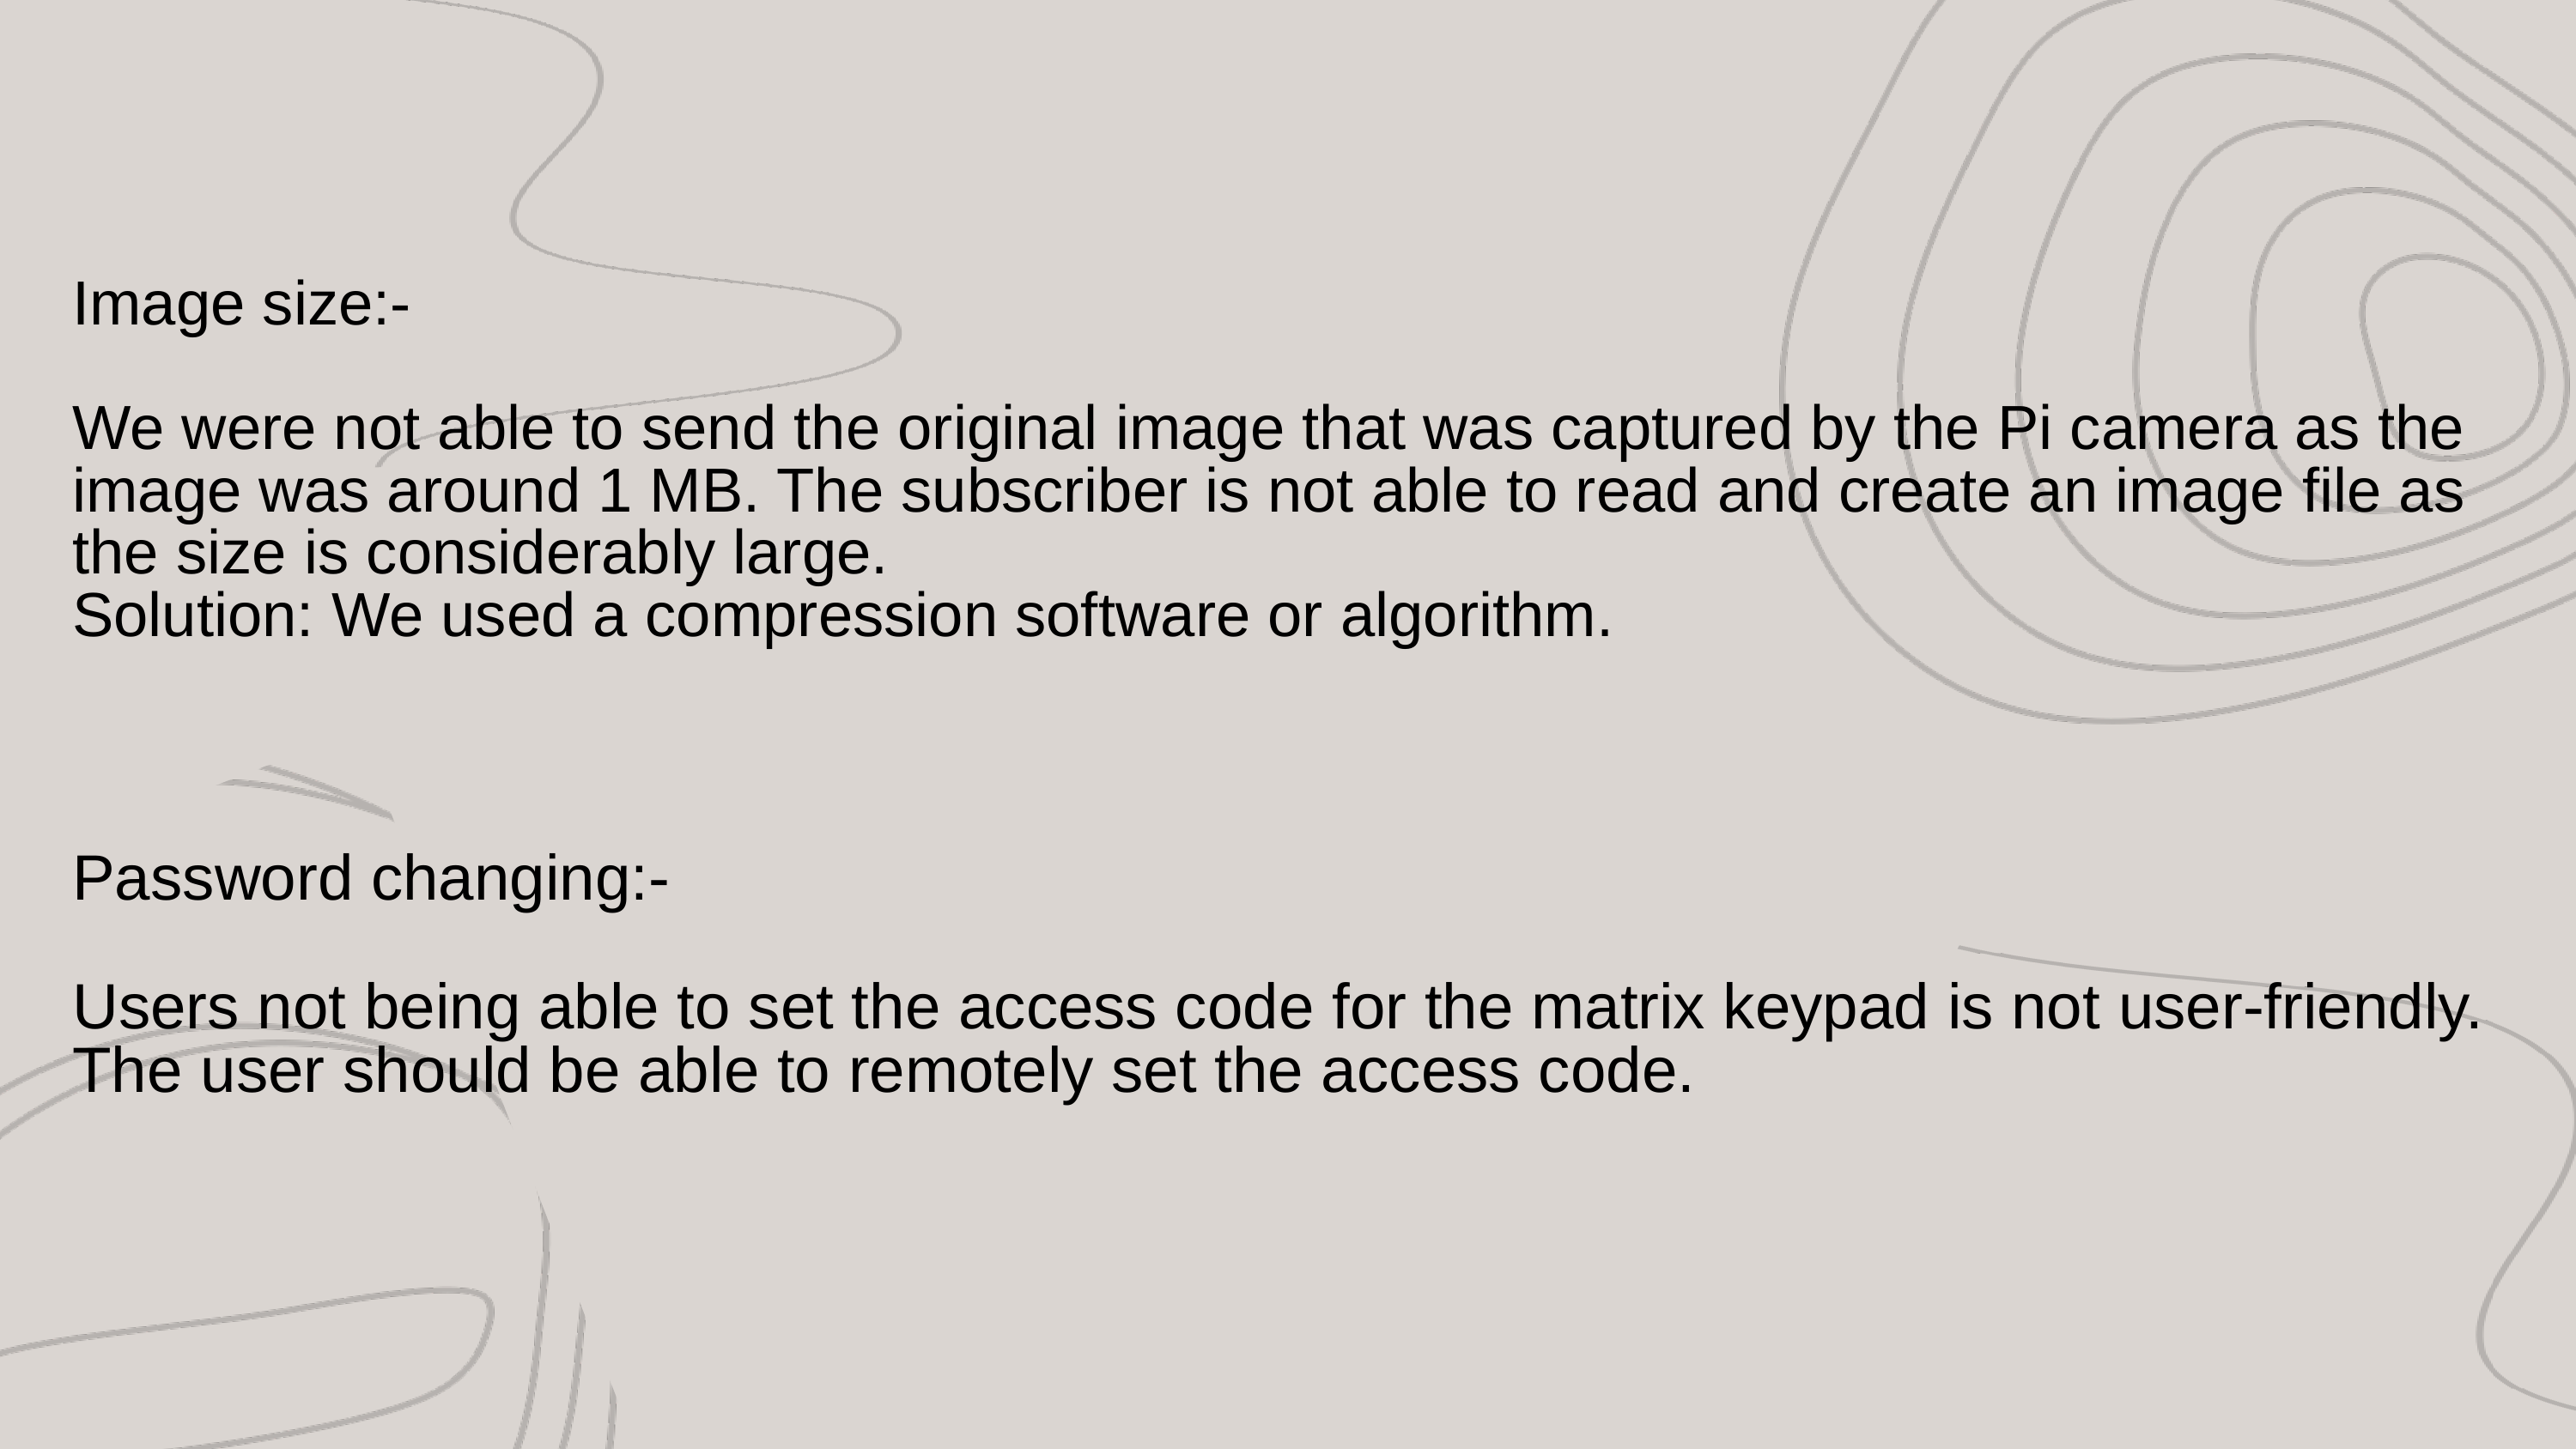

Image size:-

We were not able to send the original image that was captured by the Pi camera as the image was around 1 MB. The subscriber is not able to read and create an image file as the size is considerably large.
Solution: We used a compression software or algorithm.

Password changing:-

Users not being able to set the access code for the matrix keypad is not user-friendly. The user should be able to remotely set the access code.